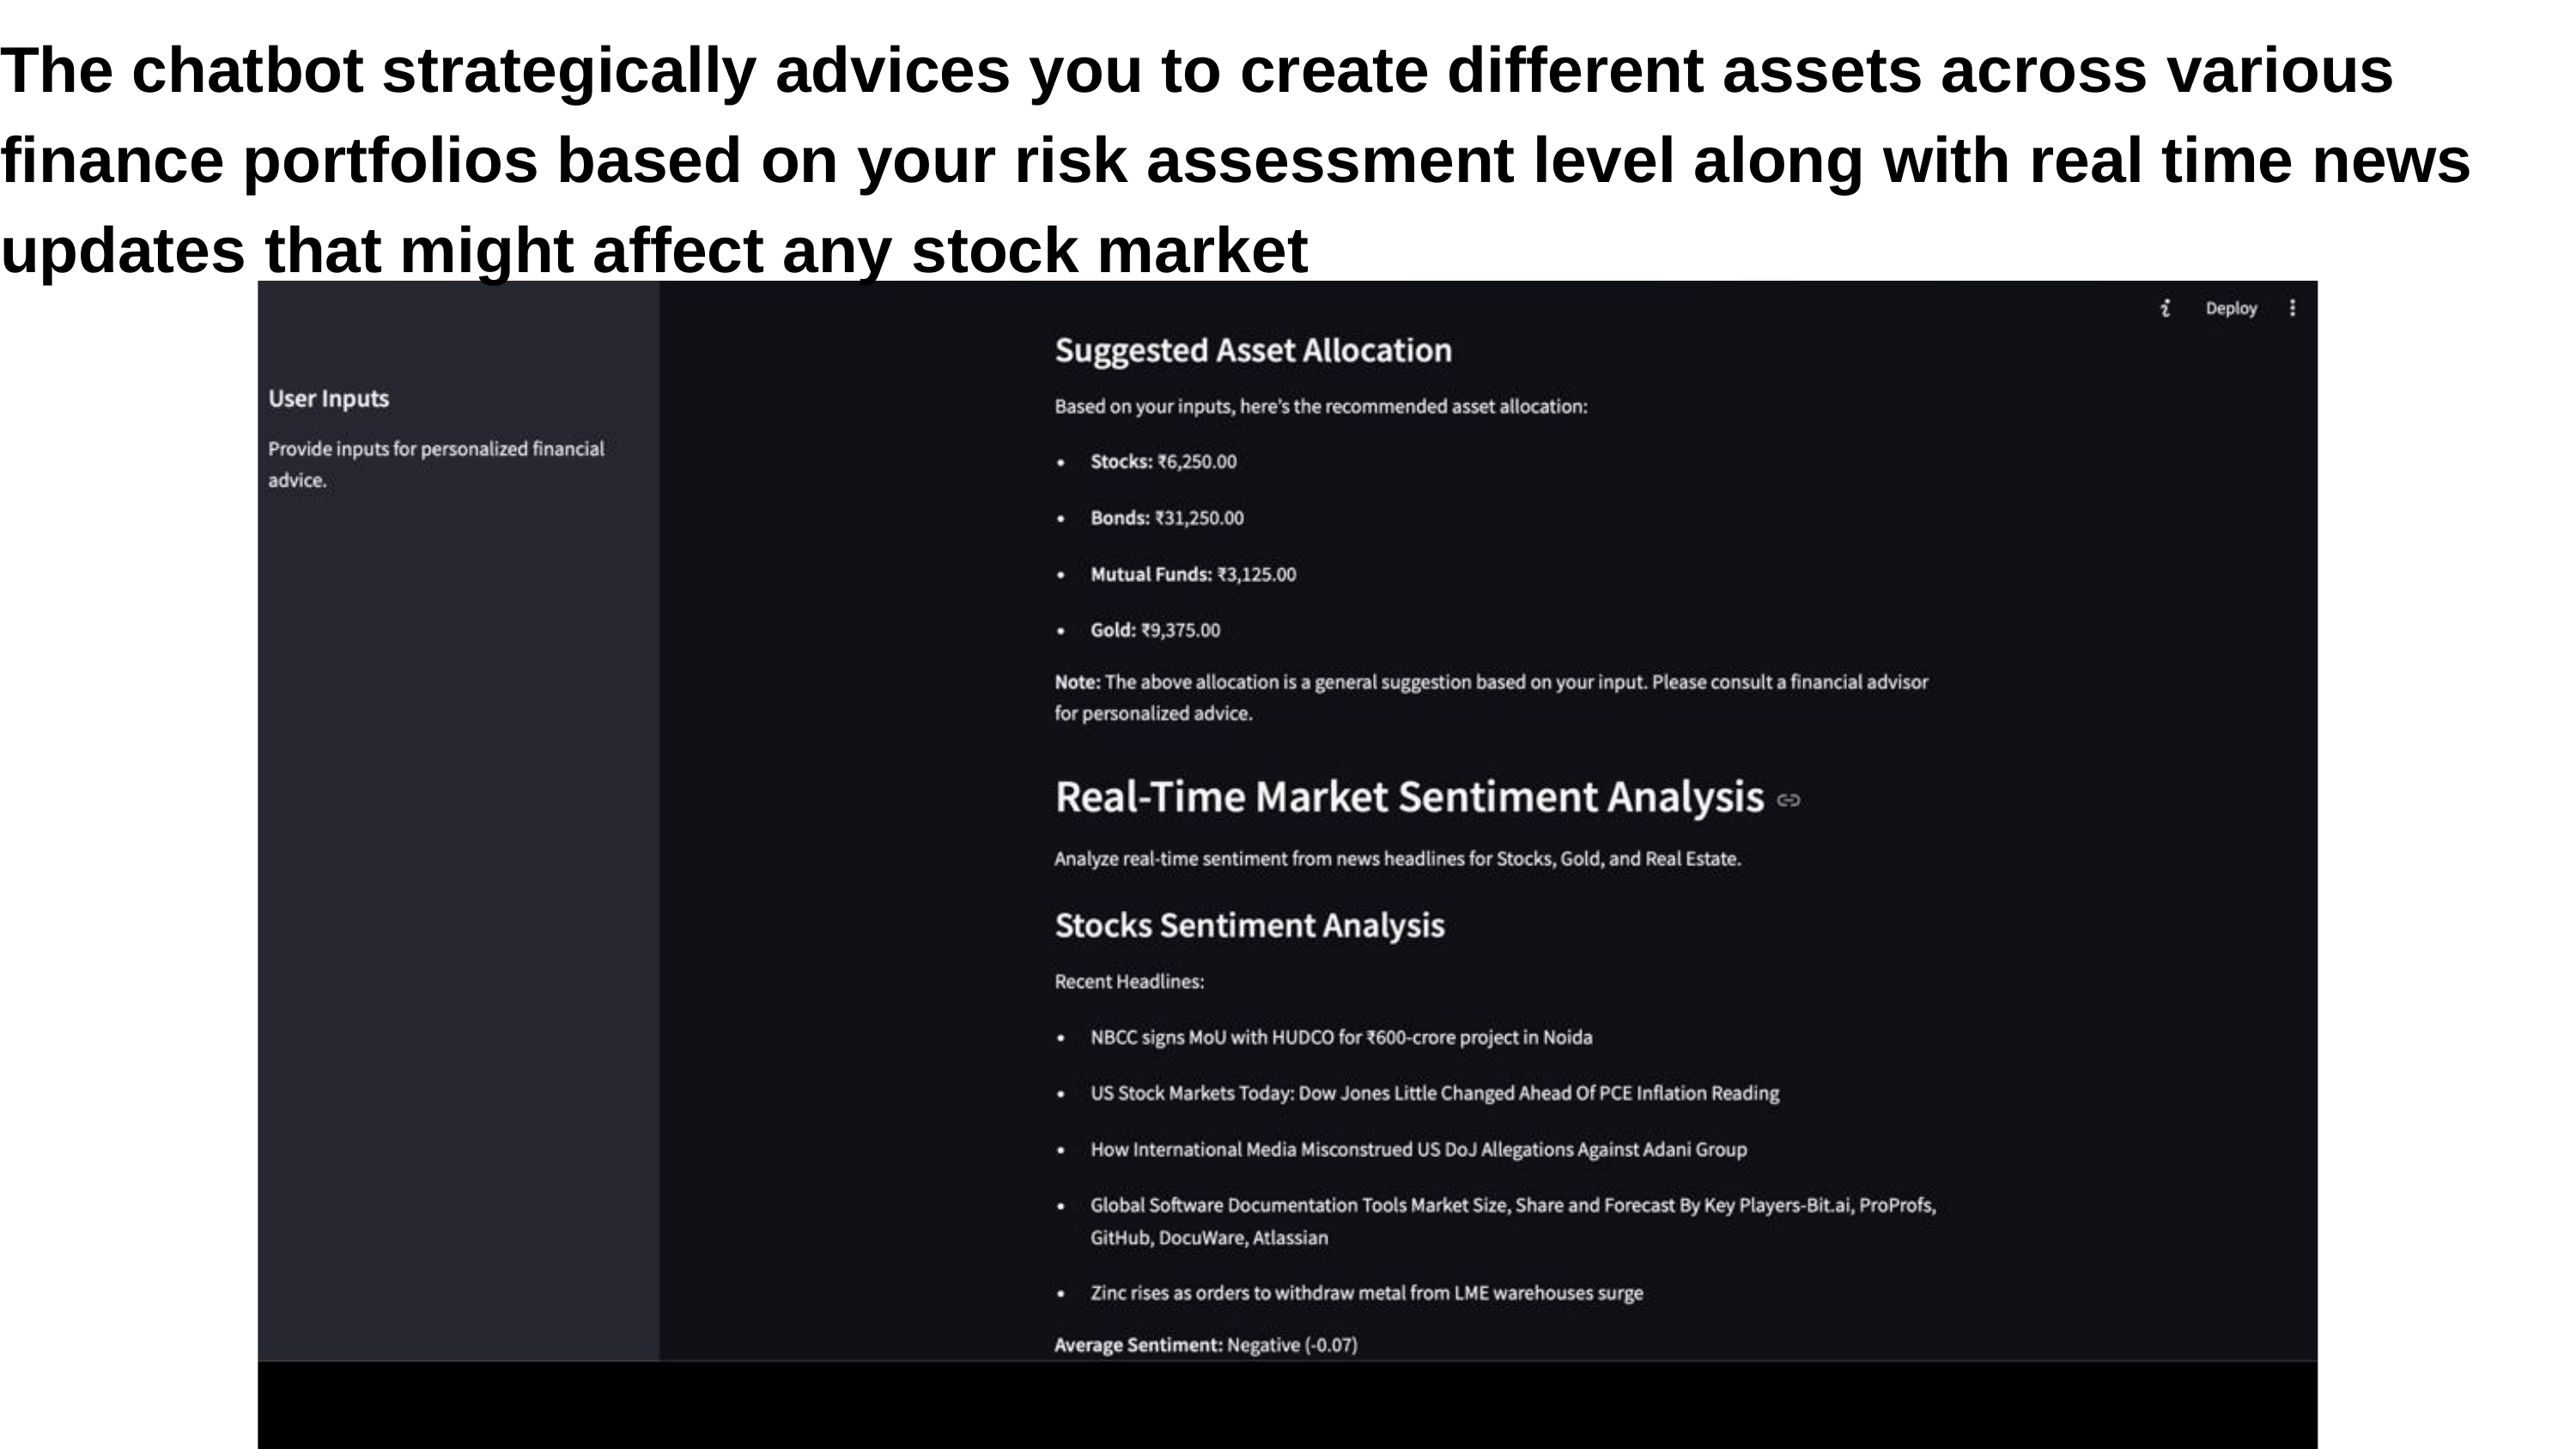

The chatbot strategically advices you to create different assets across various finance portfolios based on your risk assessment level along with real time news updates that might affect any stock market